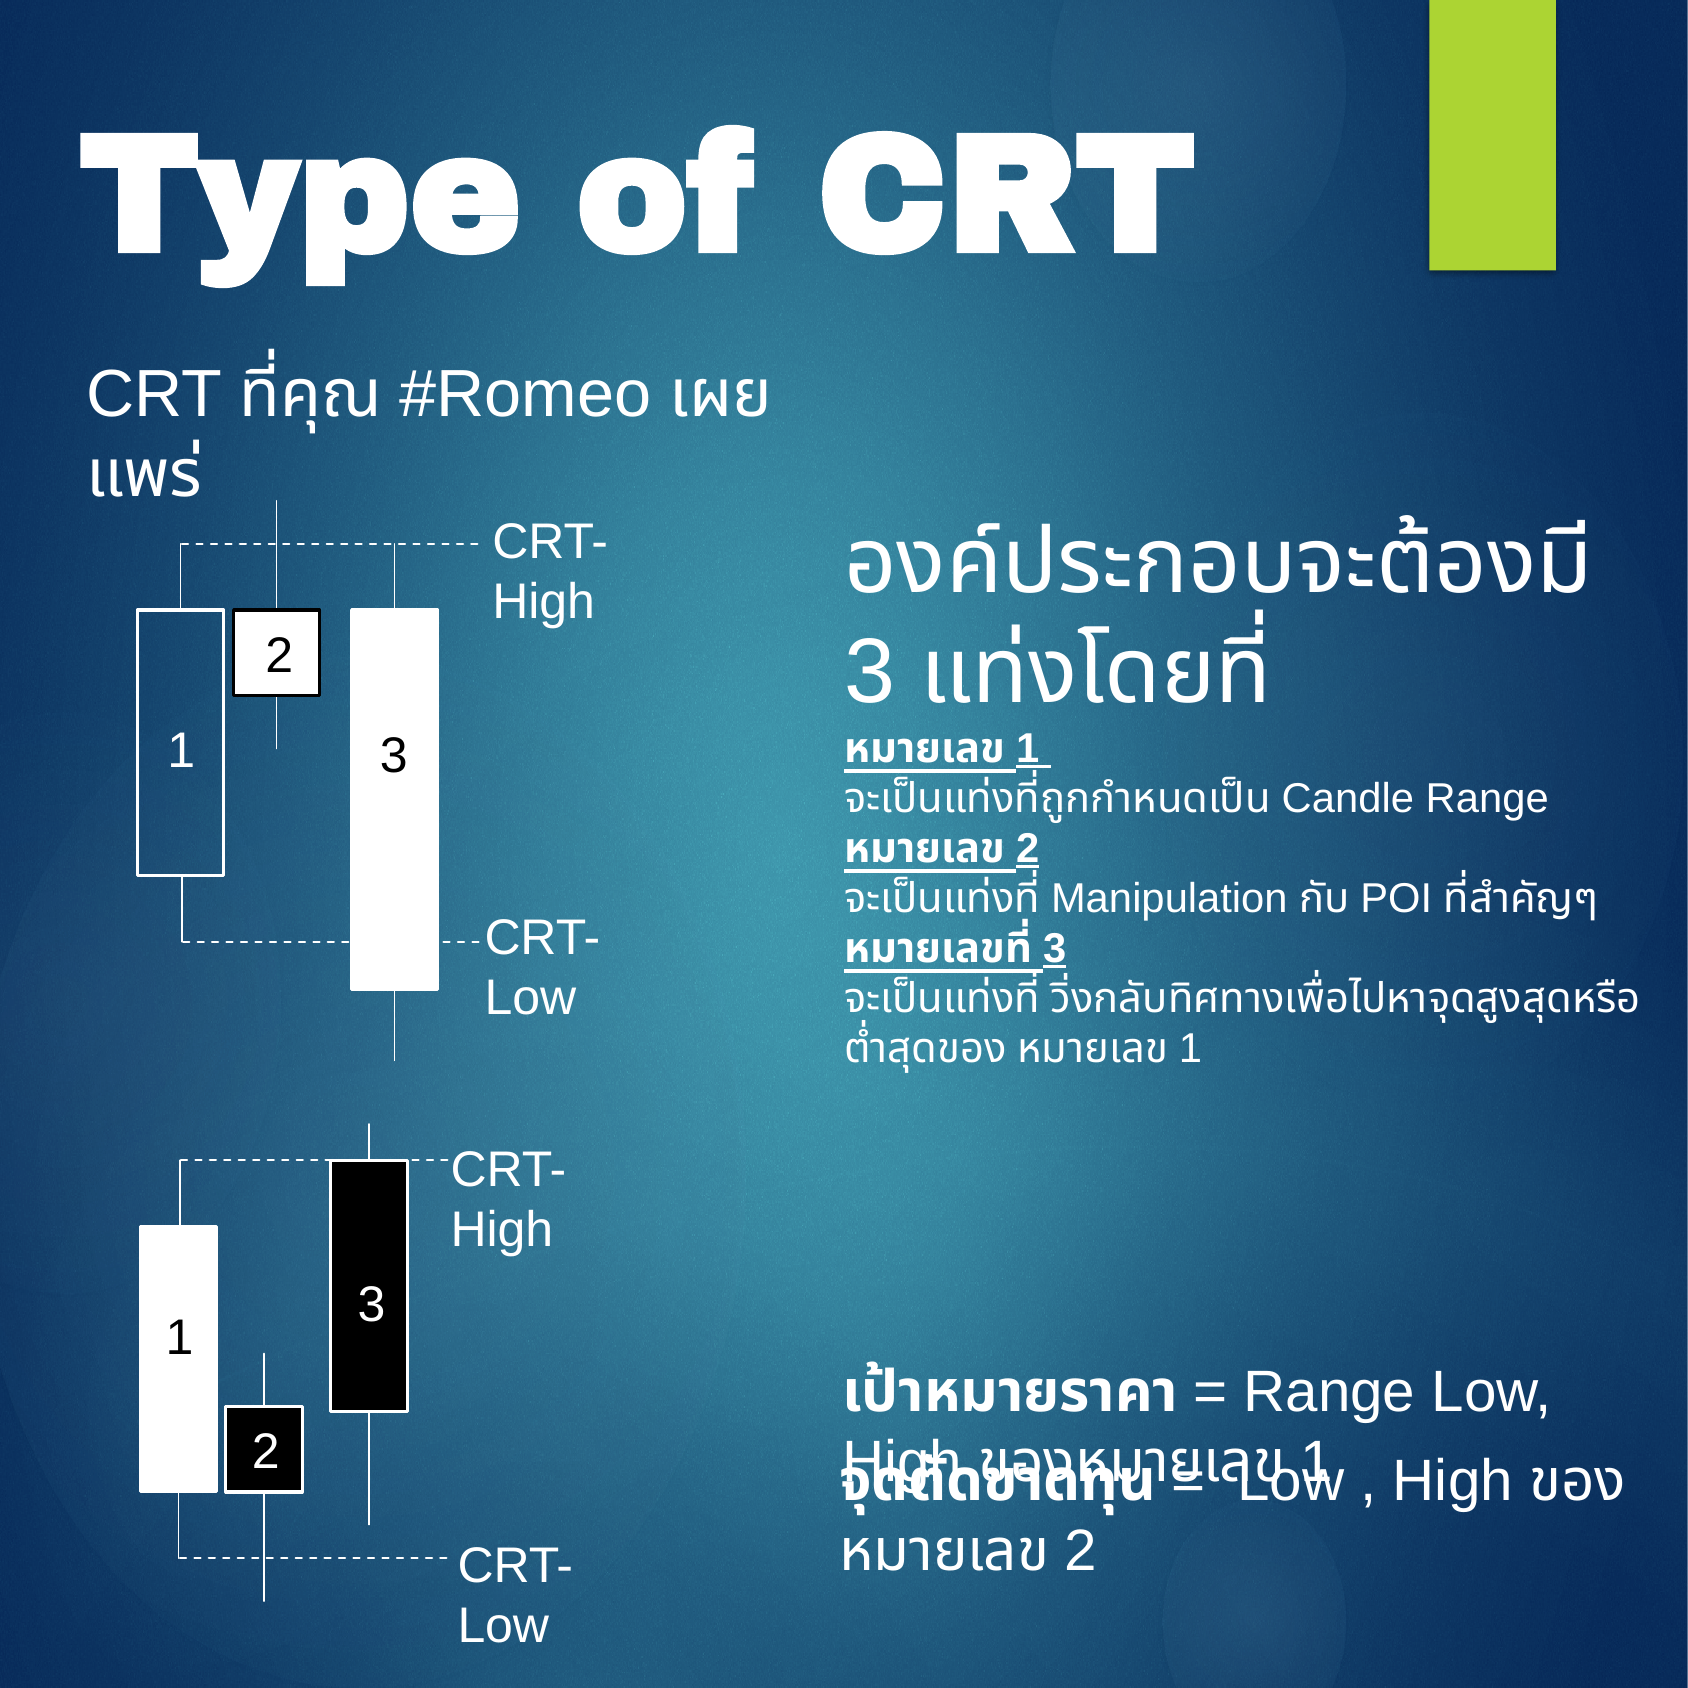

Type of CRT
CRT ที่คุณ #Romeo เผยแพร่
องค์ประกอบจะต้องมี 3 แท่งโดยที่
หมายเลข 1
จะเป็นแท่งที่ถูกกำหนดเป็น Candle Range
หมายเลข 2
จะเป็นแท่งที่ Manipulation กับ POI ที่สำคัญๆ
หมายเลขที่ 3
จะเป็นแท่งที่ วิ่งกลับทิศทางเพื่อไปหาจุดสูงสุดหรือต่ำสุดของ หมายเลข 1

CRT- High
1
CRT- Low
1
2
3

CRT- Low
CRT- High
3
1
2
เป้าหมายราคา = Range Low, High ของหมายเลข 1
จุดตัดขาดทุน =  Low , High ของหมายเลข 2